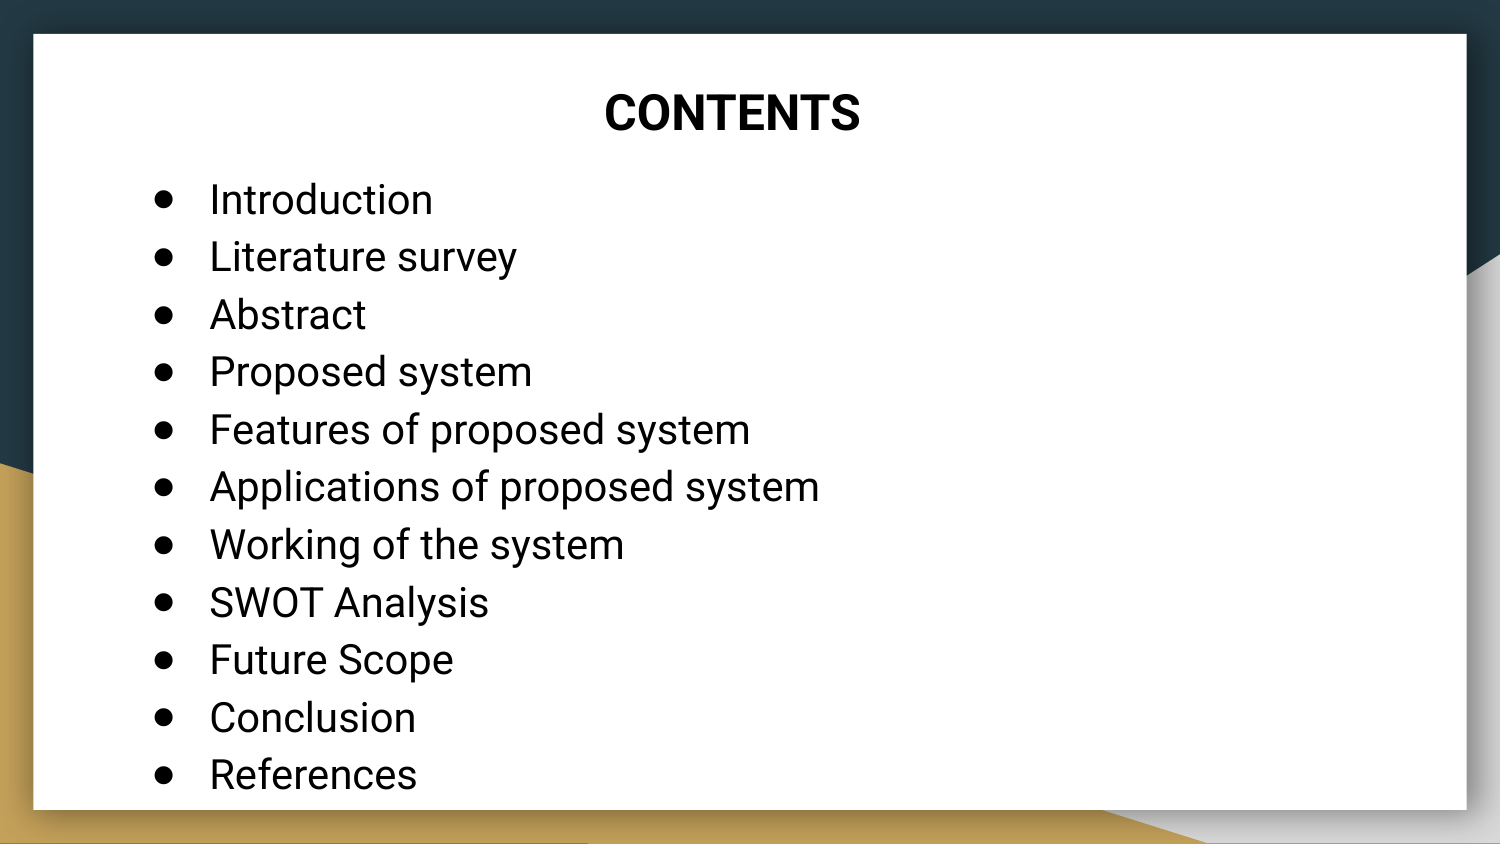

# CONTENTS
Introduction
Literature survey
Abstract
Proposed system
Features of proposed system
Applications of proposed system
Working of the system
SWOT Analysis
Future Scope
Conclusion
References